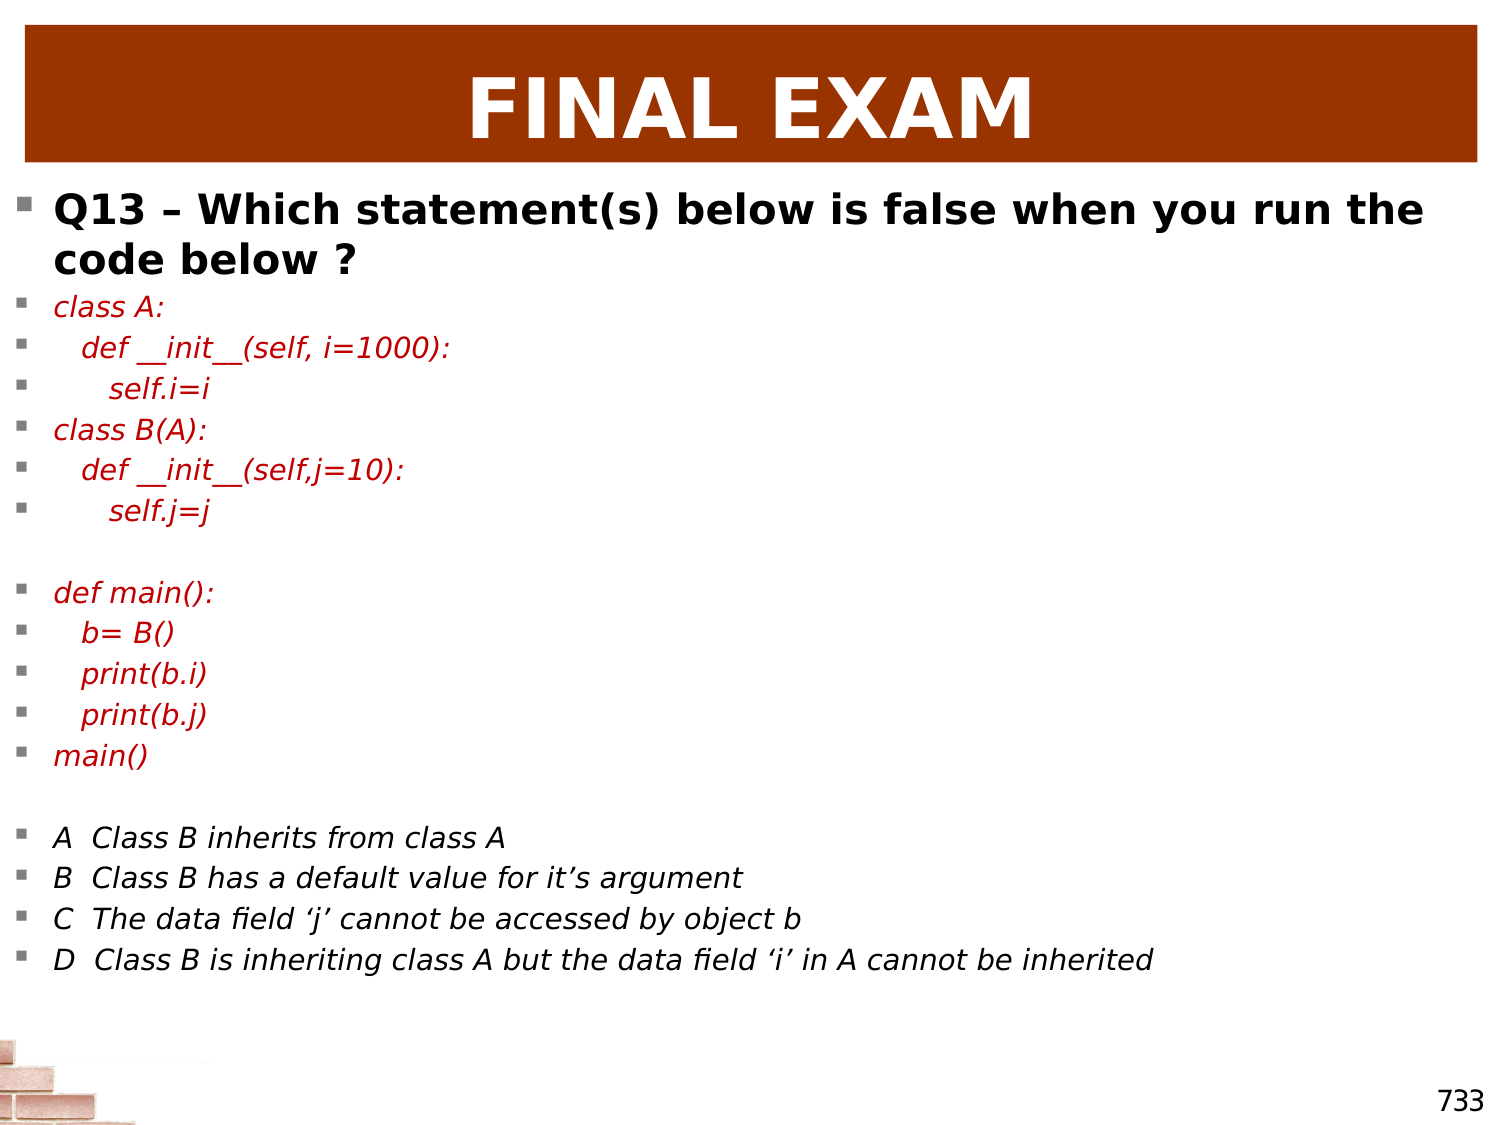

# FINAL EXAM
Q13 – Which statement(s) below is false when you run the code below ?
class A:
   def __init__(self, i=1000):
      self.i=i
class B(A):
   def __init__(self,j=10):
      self.j=j

def main():
   b= B()
   print(b.i)
   print(b.j)
main()

A  Class B inherits from class A
B  Class B has a default value for it’s argument
C  The data field ‘j’ cannot be accessed by object b
D  Class B is inheriting class A but the data field ‘i’ in A cannot be inherited
733